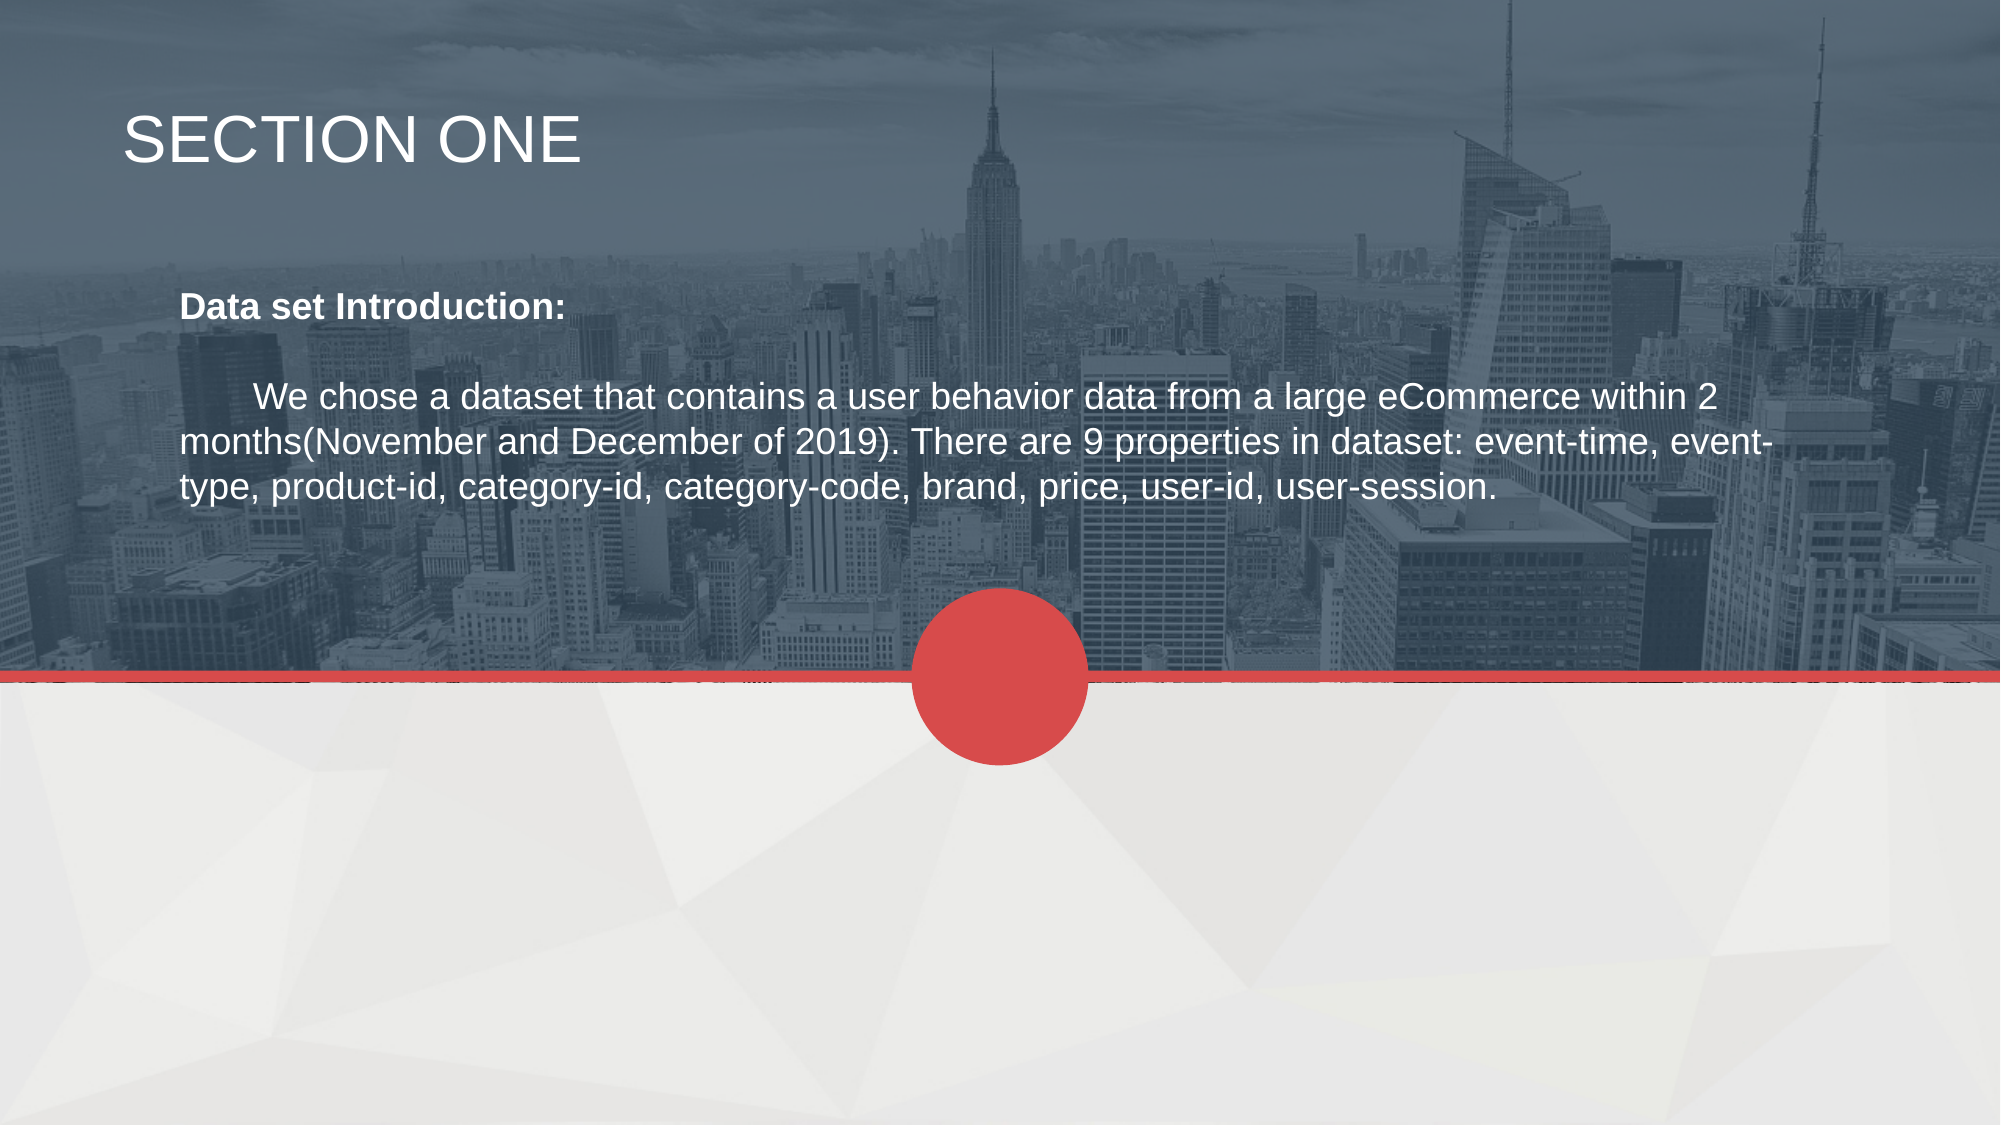

SECTION ONE
Data set Introduction:

       We chose a dataset that contains a user behavior data from a large eCommerce within 2 months(November and December of 2019). There are 9 properties in dataset: event-time, event- type, product-id, category-id, category-code, brand, price, user-id, user-session.